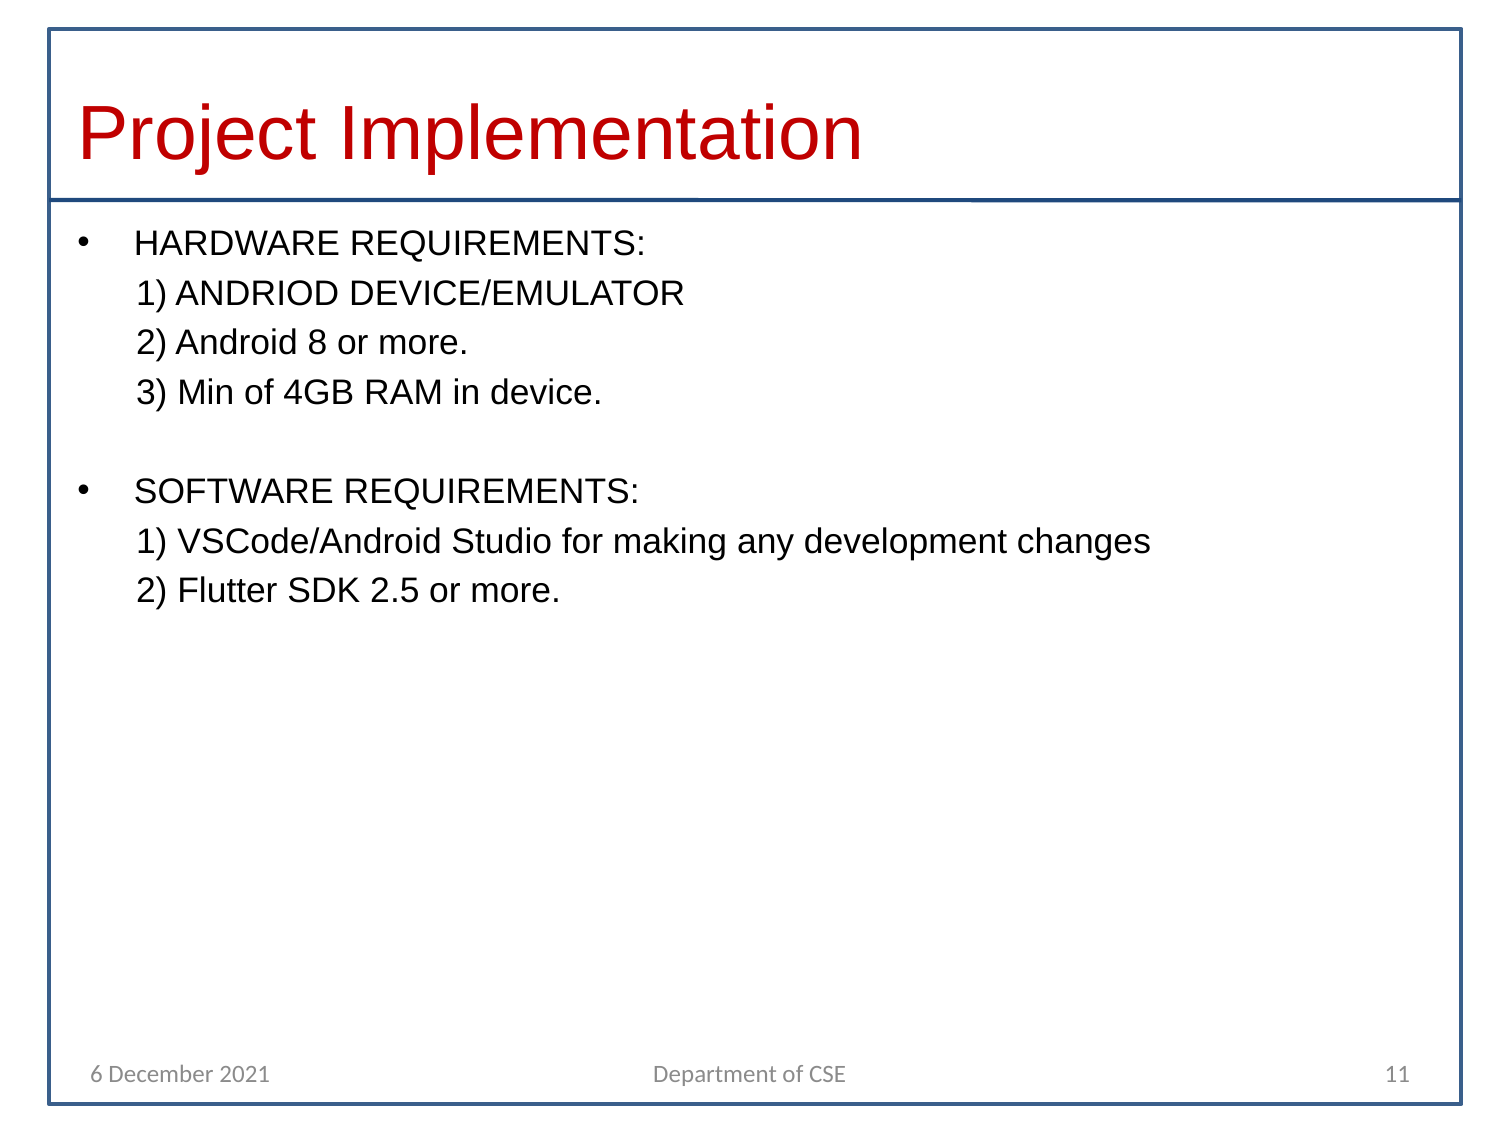

# Project Implementation
HARDWARE REQUIREMENTS:
      1) ANDRIOD DEVICE/EMULATOR
      2) Android 8 or more.
      3) Min of 4GB RAM in device.

SOFTWARE REQUIREMENTS:
      1) VSCode/Android Studio for making any development changes
      2) Flutter SDK 2.5 or more.

6 December 2021
Department of CSE
11